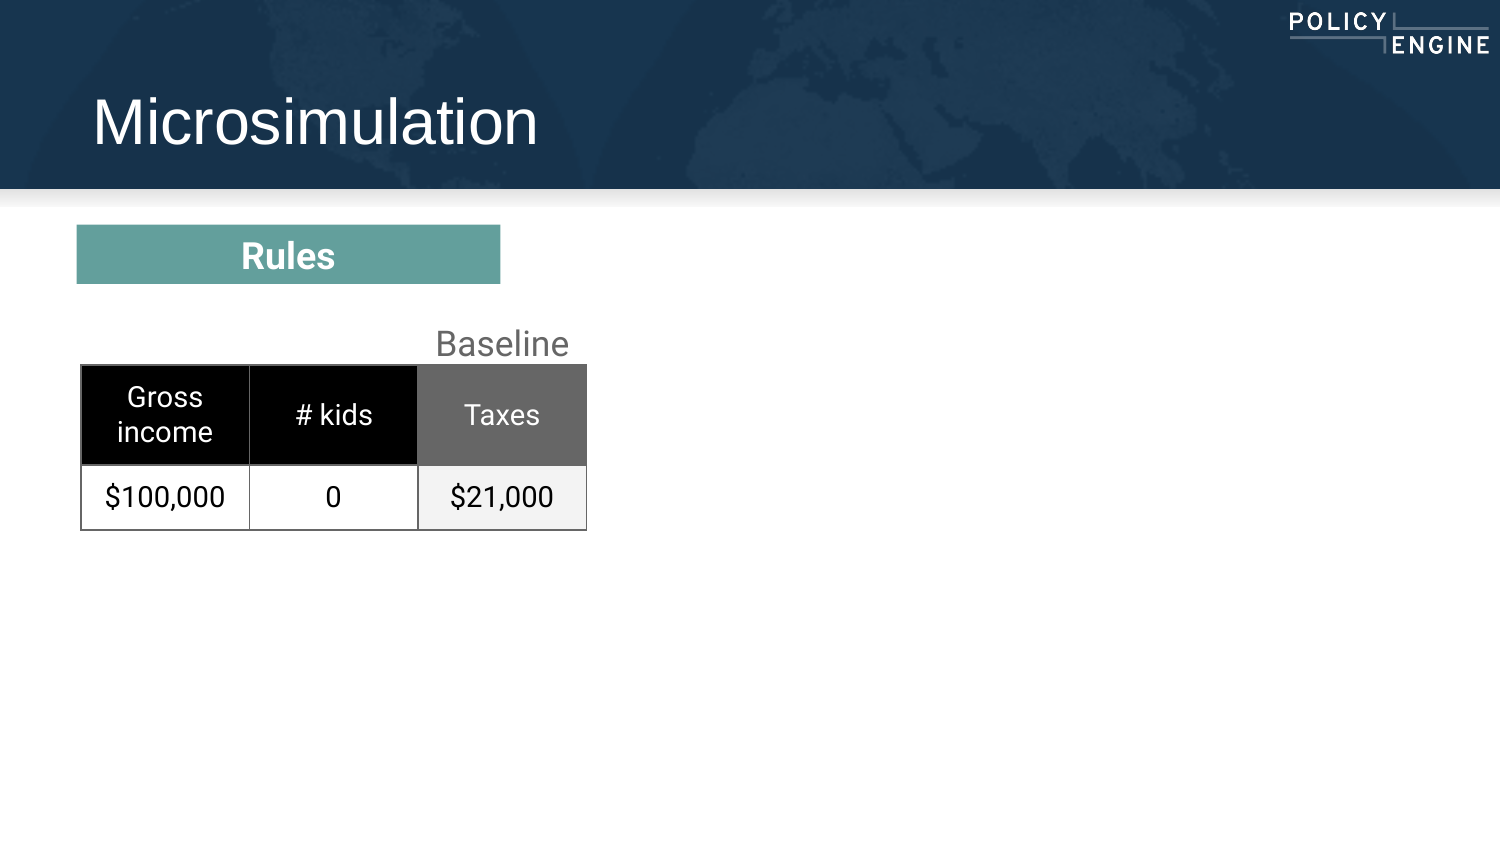

# Microsimulation
Rules
Baseline
| Gross income | # kids | Taxes |
| --- | --- | --- |
| $100,000 | 0 | $21,000 |